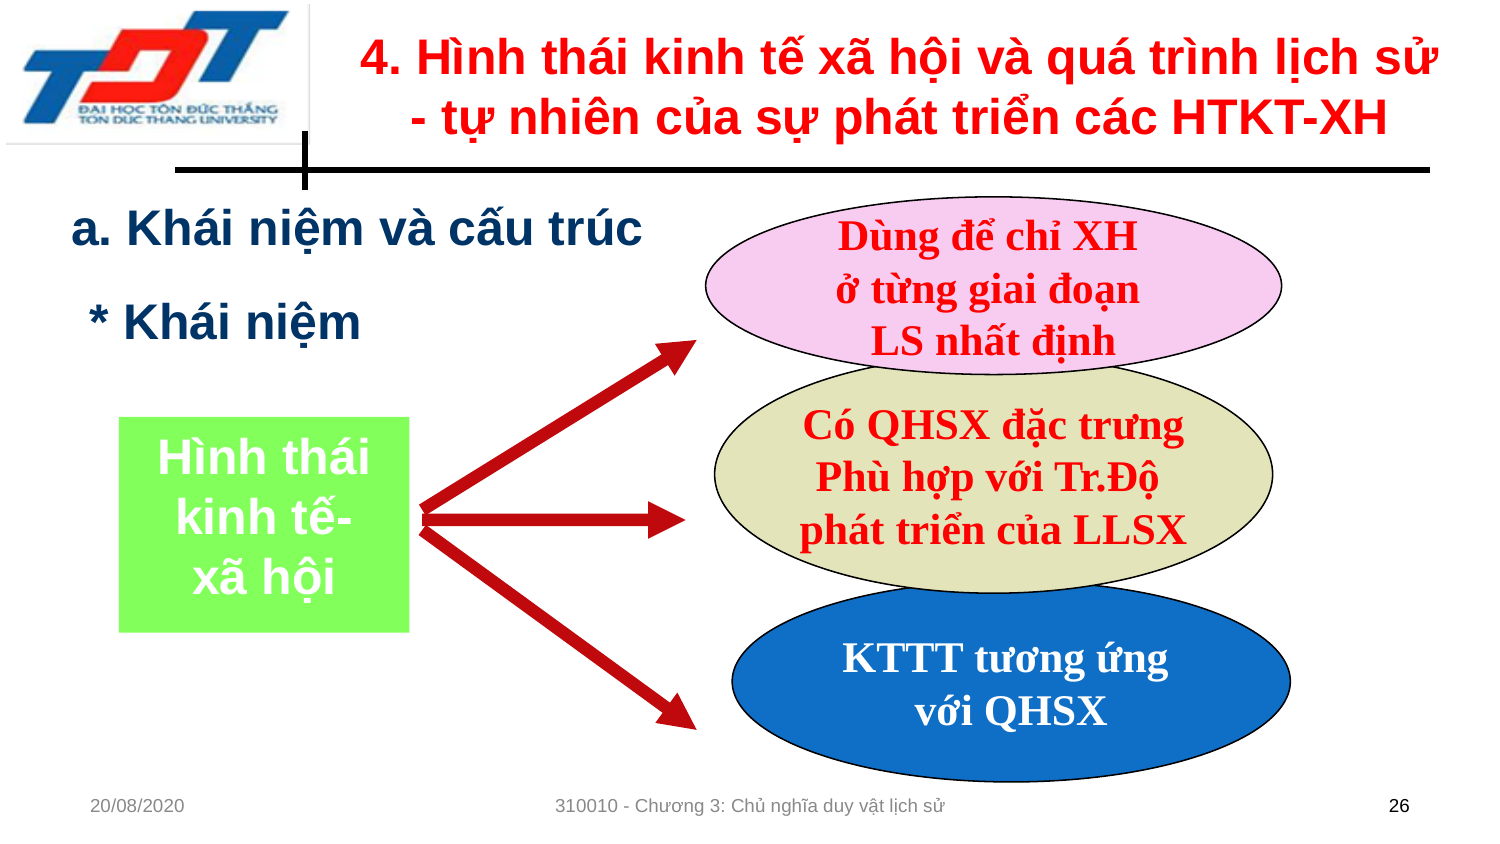

# 4. Hình thái kinh tế xã hội và quá trình lịch sử - tự nhiên của sự phát triển các HTKT-XH
a. Khái niệm và cấu trúc
Dùng để chỉ XH
ở từng giai đoạn
LS nhất định
Có QHSX đặc trưng
Phù hợp với Tr.Độ
phát triển của LLSX
KTTT tương ứng
với QHSX
* Khái niệm

Hình thái
kinh tế-
xã hội
20/08/2020
310010 - Chương 3: Chủ nghĩa duy vật lịch sử
26